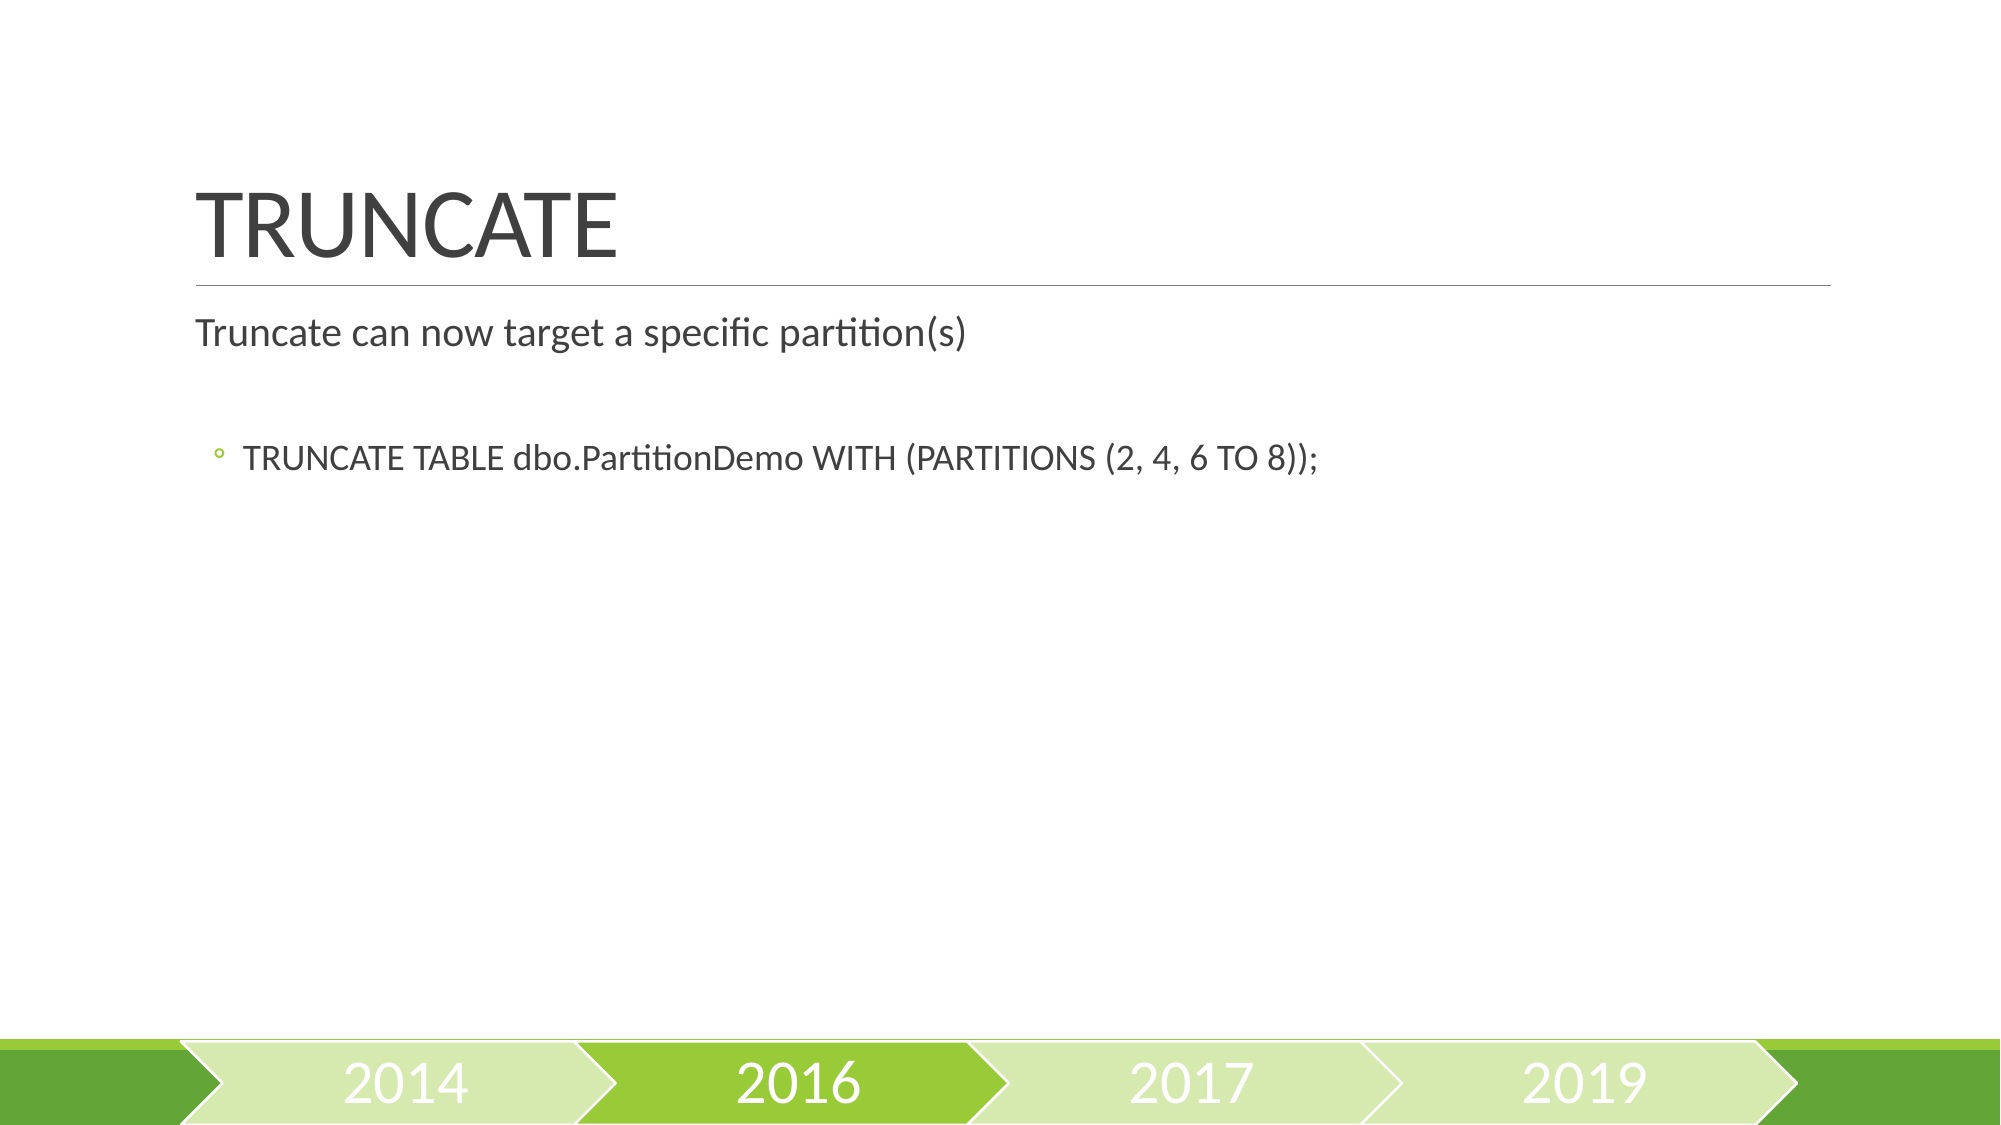

# TRUNCATE
Truncate can now target a specific partition(s)

TRUNCATE TABLE dbo.PartitionDemo WITH (PARTITIONS (2, 4, 6 TO 8));
2014
2016
2017
2019